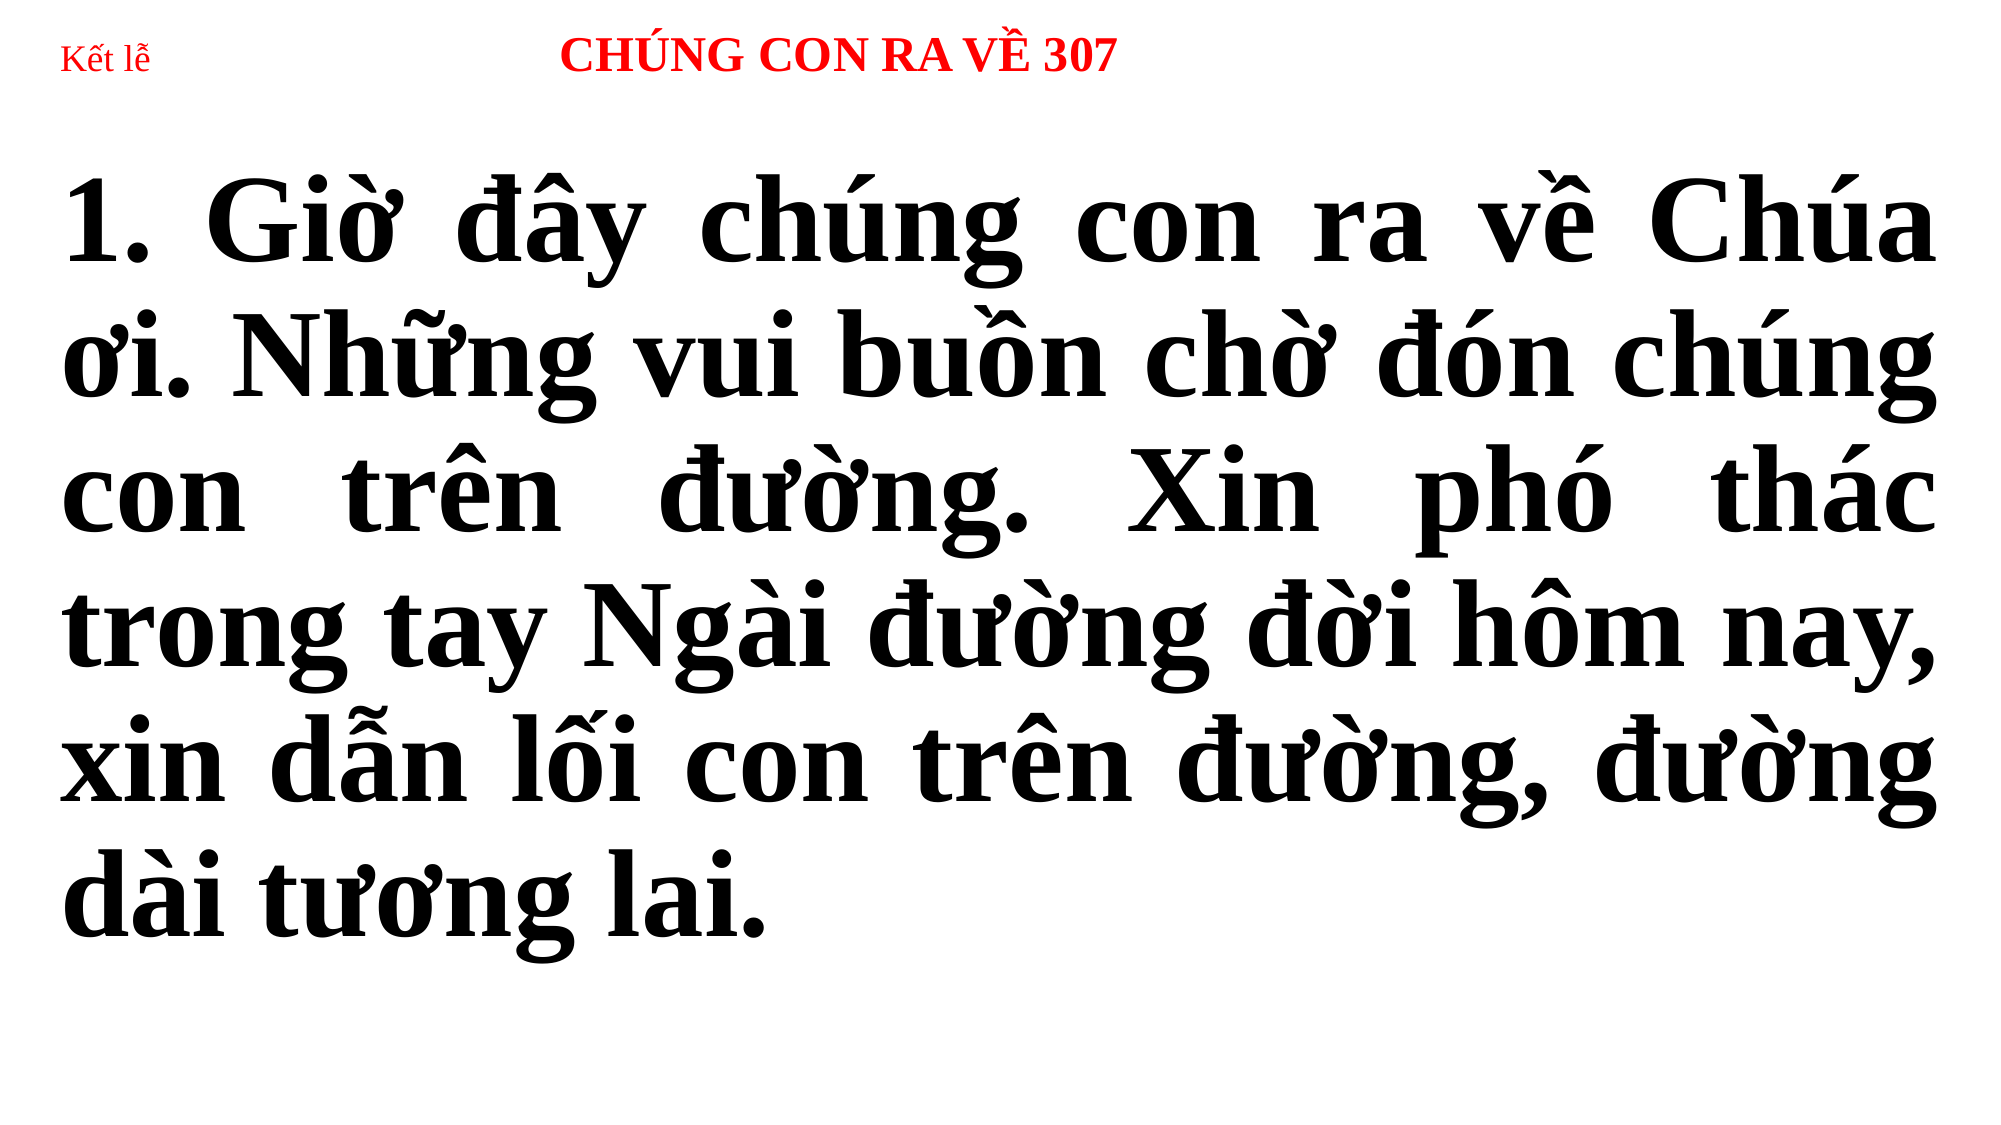

# Kết lễ                                           CHÚNG CON RA VỀ 307
1. Giờ đây chúng con ra về Chúa ơi. Những vui buồn chờ đón chúng con trên đường. Xin phó thác trong tay Ngài đường đời hôm nay, xin dẫn lối con trên đường, đường dài tương lai.